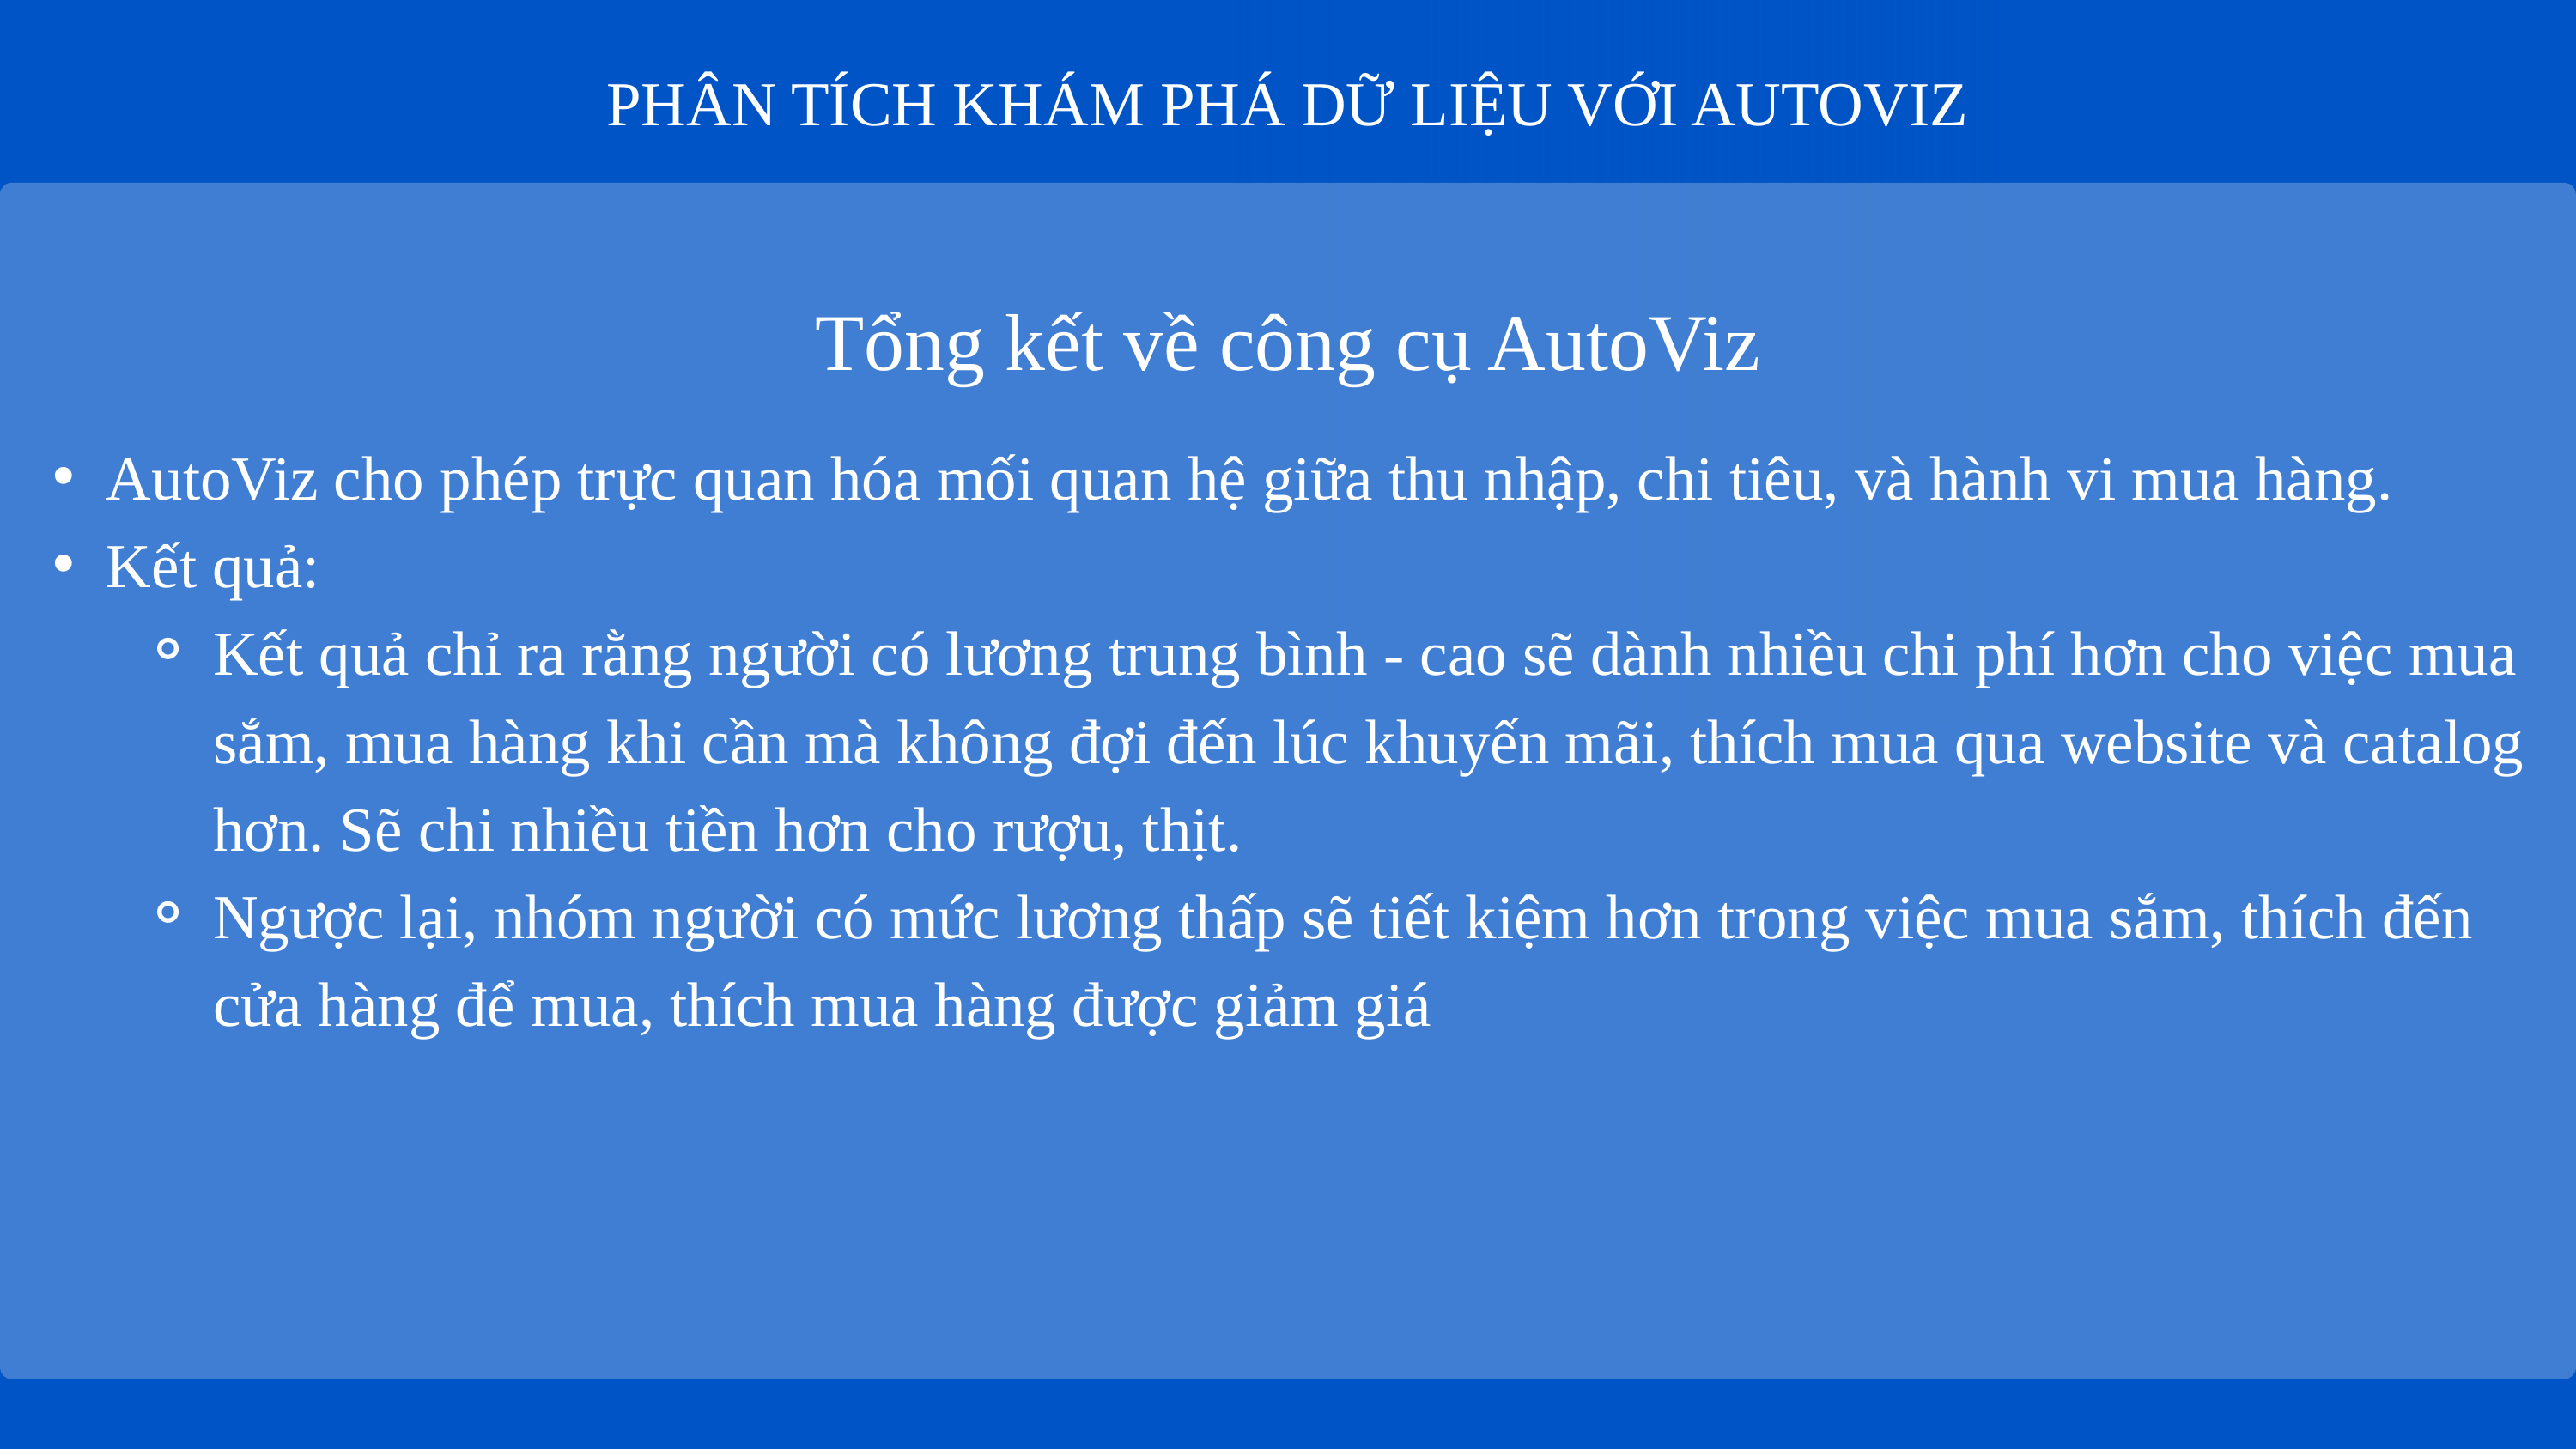

PHÂN TÍCH KHÁM PHÁ DỮ LIỆU VỚI AUTOVIZ

Tổng kết về công cụ AutoViz

AutoViz cho phép trực quan hóa mối quan hệ giữa thu nhập, chi tiêu, và hành vi mua hàng.
Kết quả:
Kết quả chỉ ra rằng người có lương trung bình - cao sẽ dành nhiều chi phí hơn cho việc mua sắm, mua hàng khi cần mà không đợi đến lúc khuyến mãi, thích mua qua website và catalog hơn. Sẽ chi nhiều tiền hơn cho rượu, thịt.
Ngược lại, nhóm người có mức lương thấp sẽ tiết kiệm hơn trong việc mua sắm, thích đến cửa hàng để mua, thích mua hàng được giảm giá